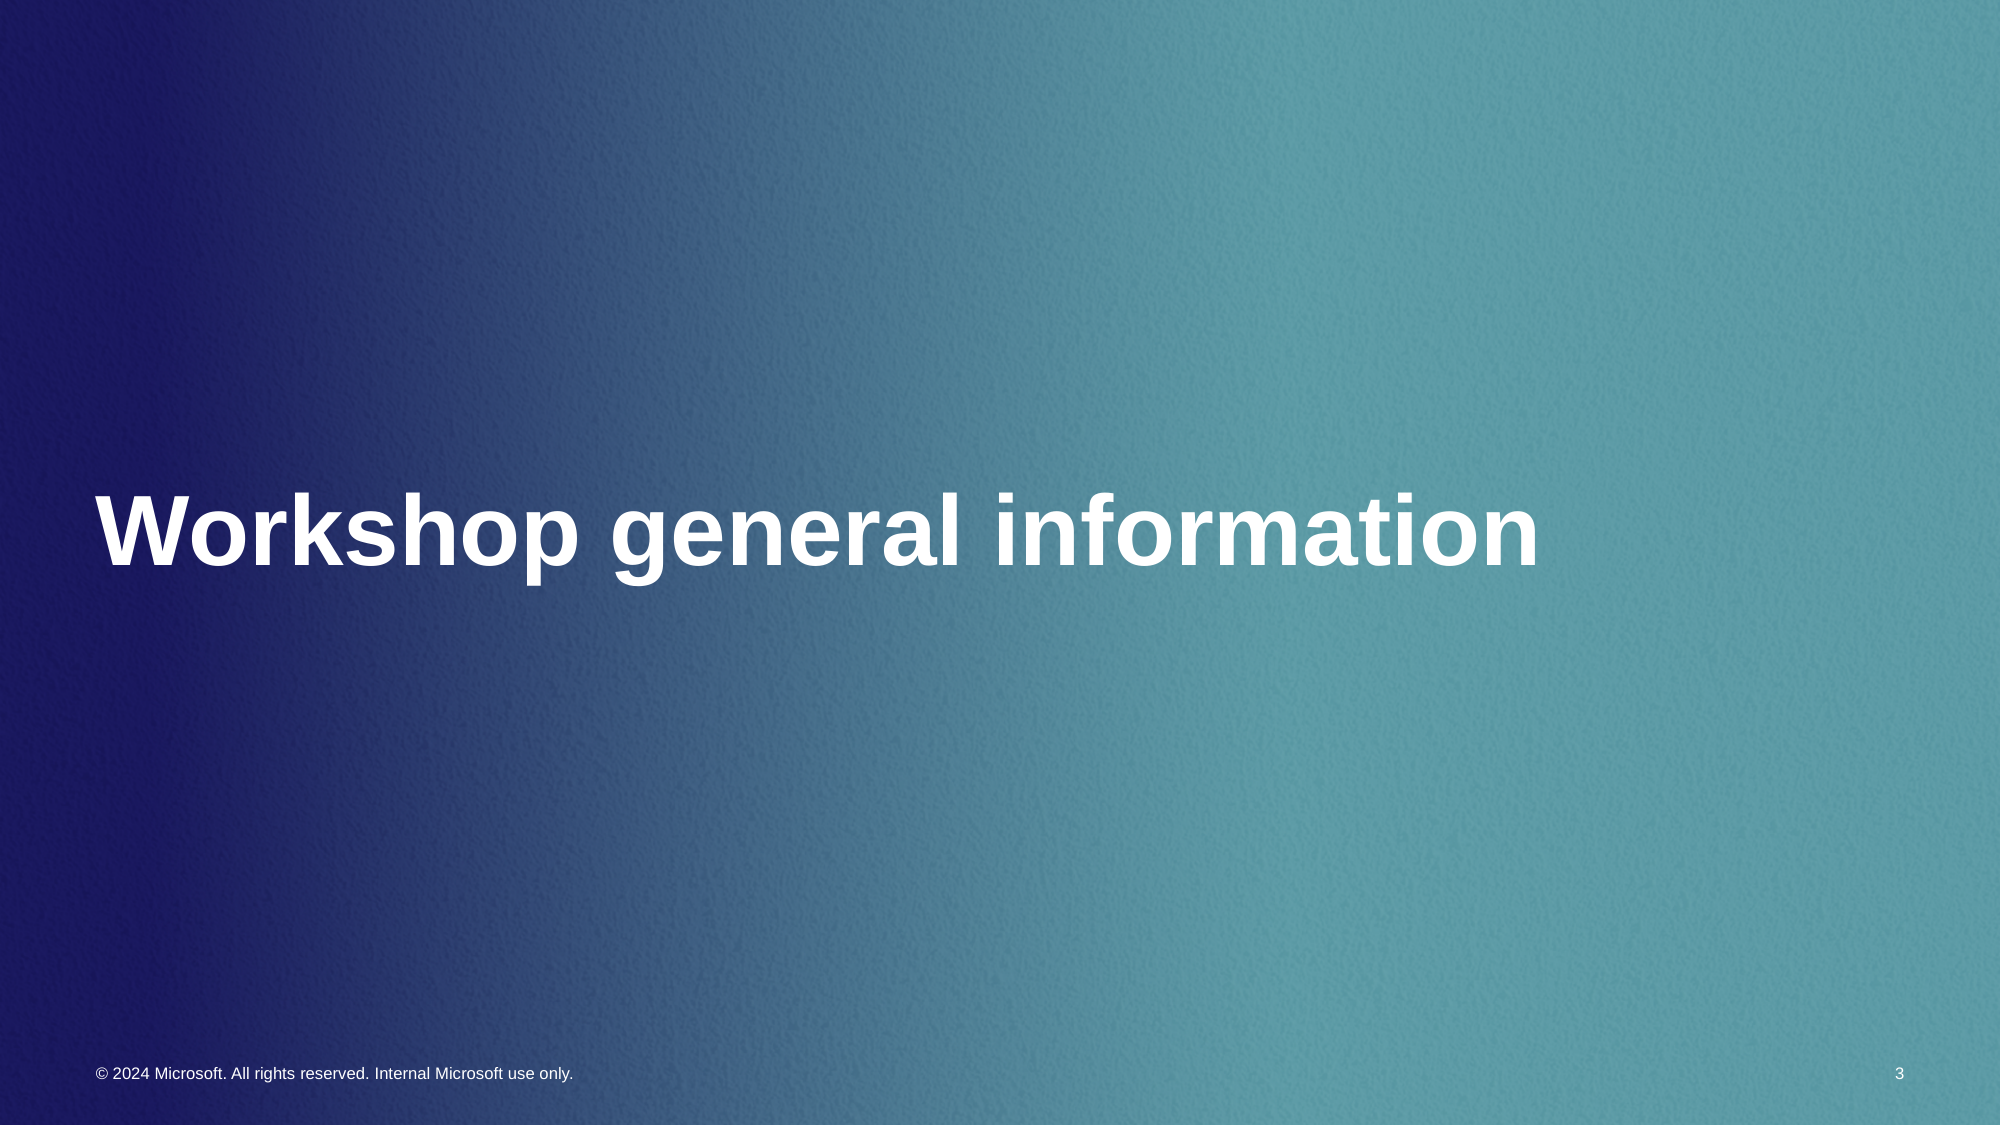

Workshop general information
© 2024 Microsoft. All rights reserved. Internal Microsoft use only.
3